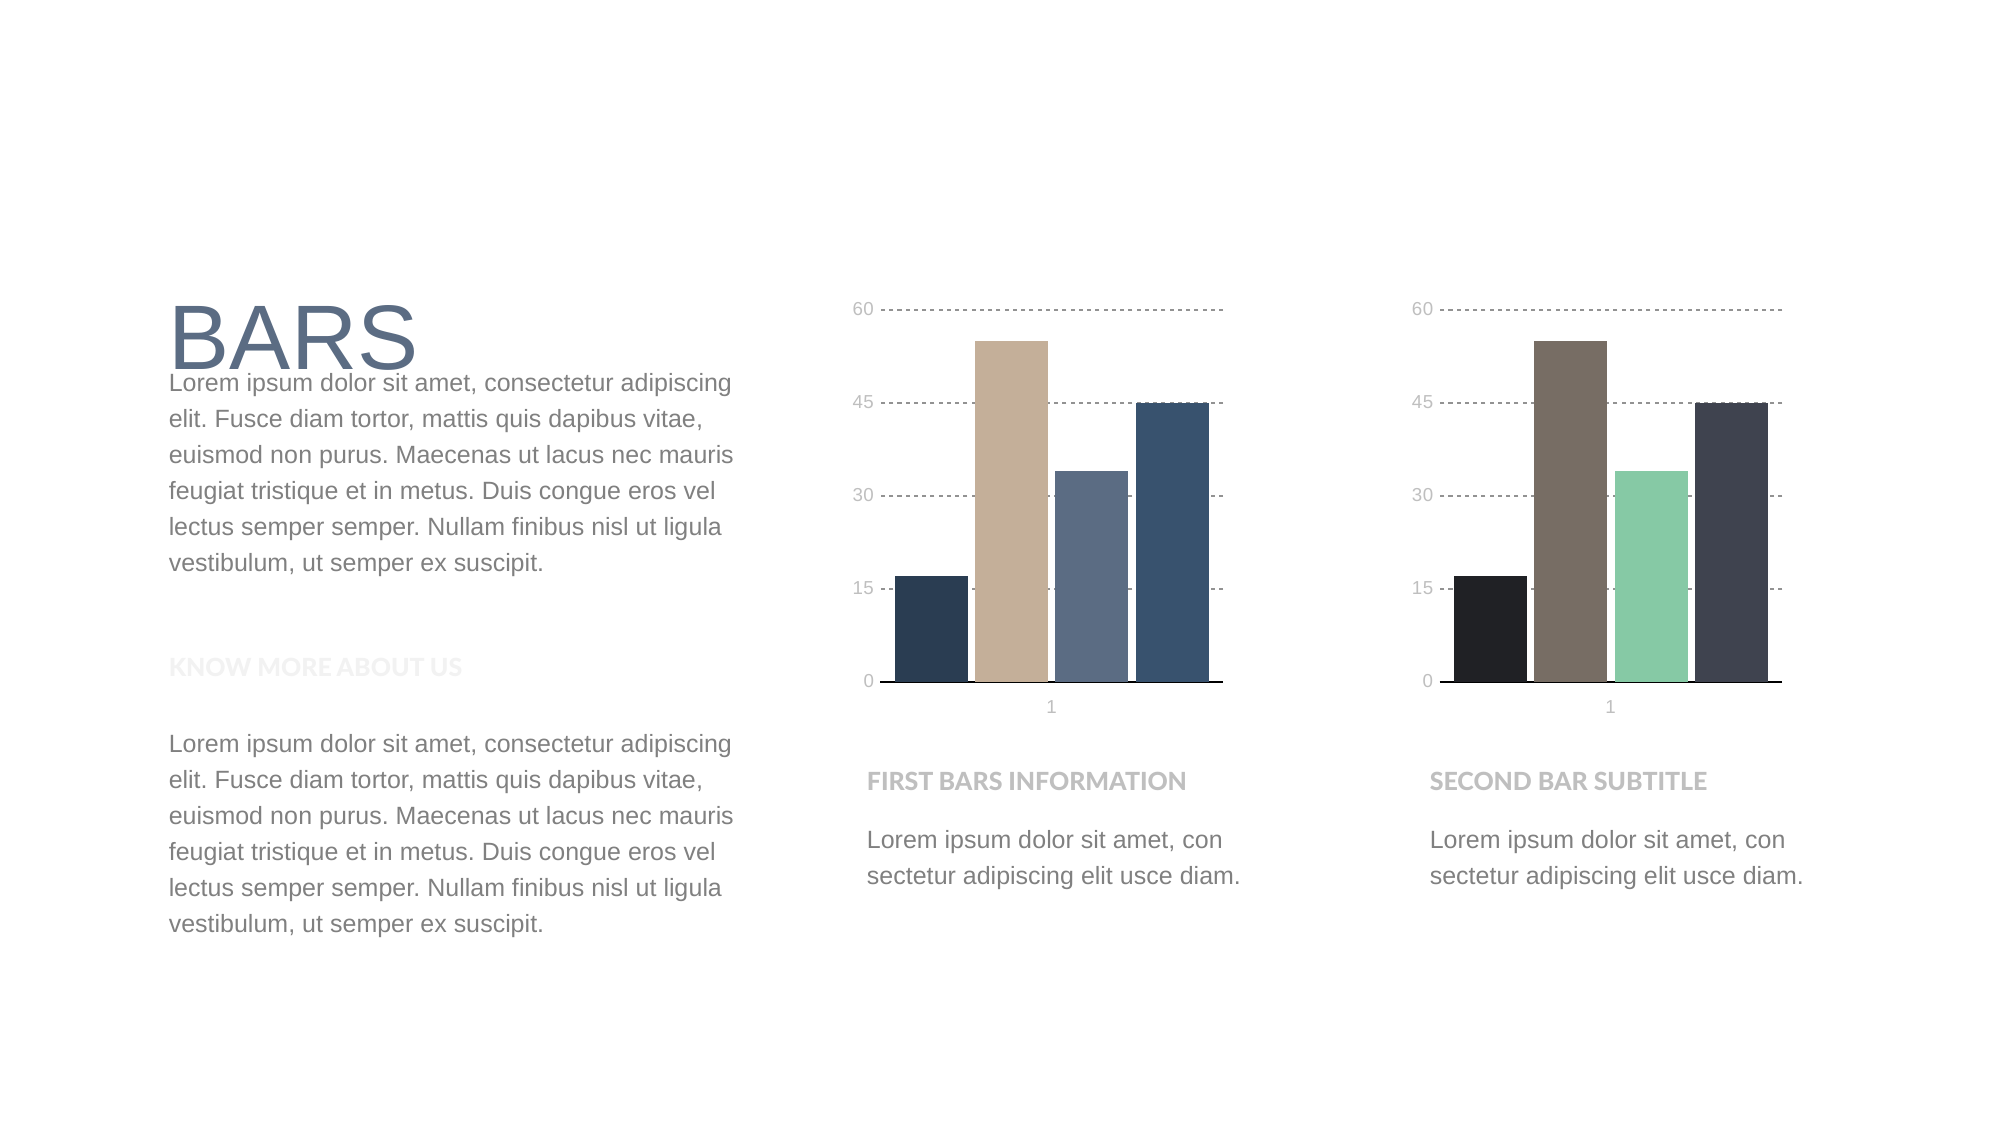

# simple bars

### Chart:

| Category |  |  |  |  |
|---|---|---|---|---|

### Chart:

| Category |  |  |  |  |
|---|---|---|---|---|
Lorem ipsum dolor sit amet, consectetur adipiscing elit. Fusce diam tortor, mattis quis dapibus vitae, euismod non purus. Maecenas ut lacus nec mauris feugiat tristique et in metus. Duis congue eros vel lectus semper semper. Nullam finibus nisl ut ligula vestibulum, ut semper ex suscipit.
KNOW MORE ABOUT US
Lorem ipsum dolor sit amet, consectetur adipiscing elit. Fusce diam tortor, mattis quis dapibus vitae, euismod non purus. Maecenas ut lacus nec mauris feugiat tristique et in metus. Duis congue eros vel lectus semper semper. Nullam finibus nisl ut ligula vestibulum, ut semper ex suscipit.
FIRST BARS INFORMATION
SECOND BAR SUBTITLE
Lorem ipsum dolor sit amet, con sectetur adipiscing elit usce diam.
Lorem ipsum dolor sit amet, con sectetur adipiscing elit usce diam.